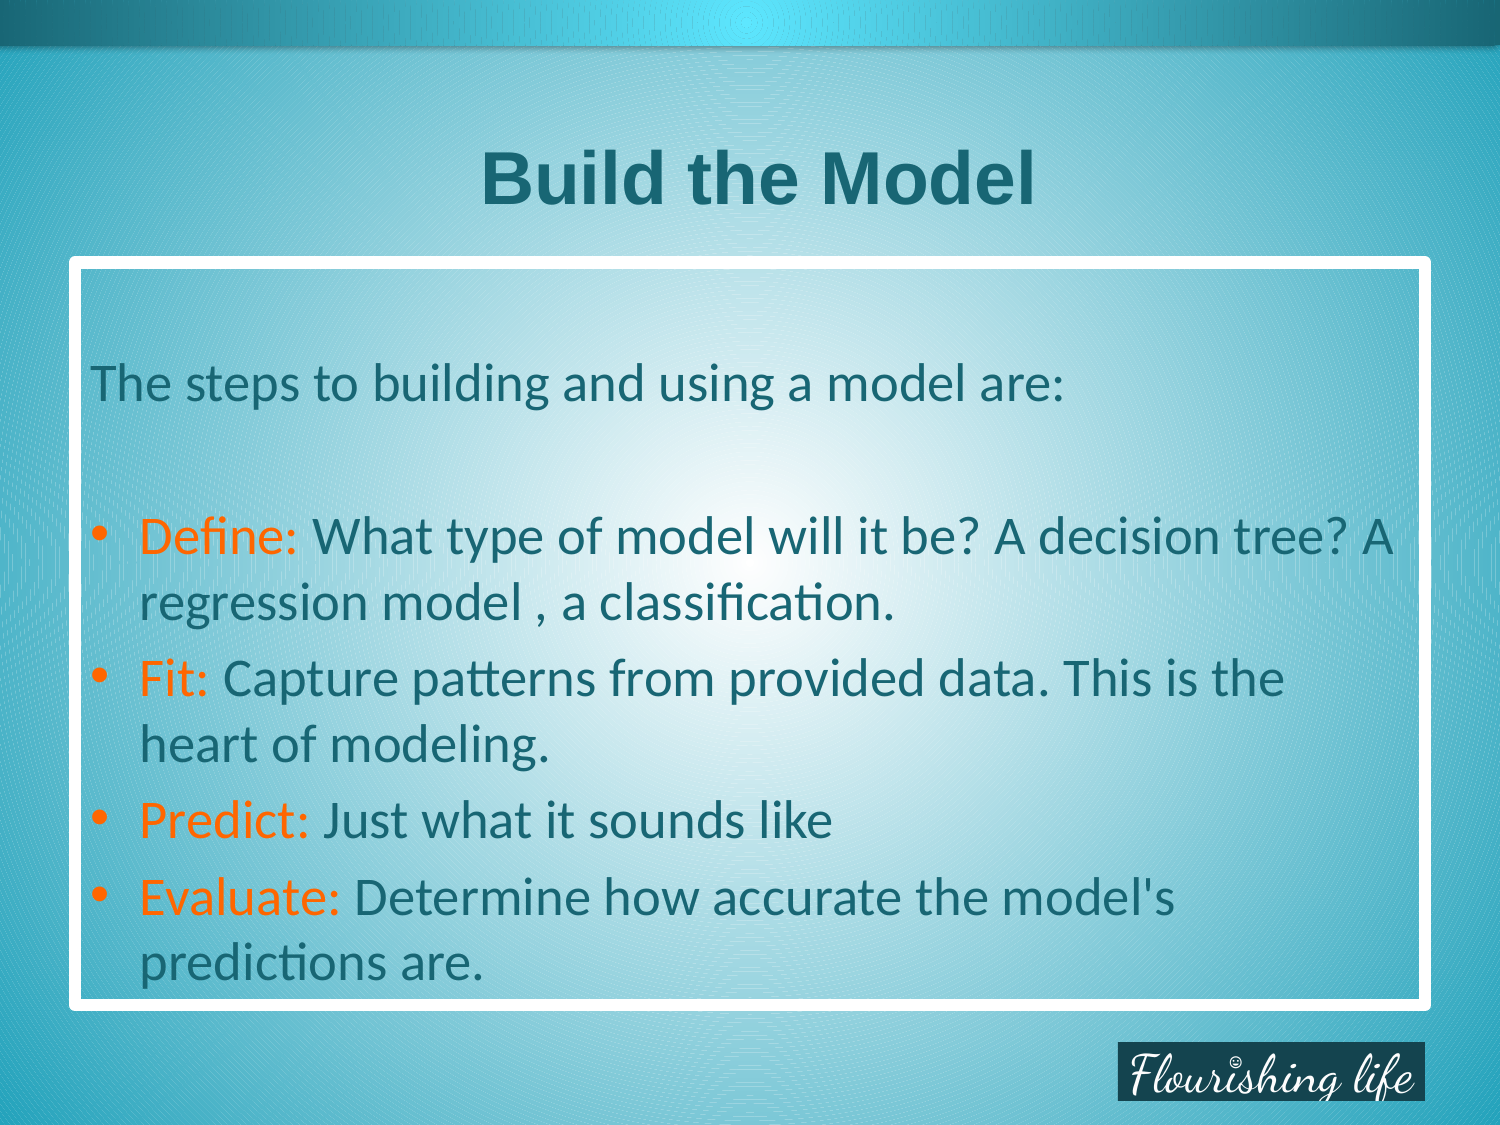

# Build the Model

The steps to building and using a model are:

Define: What type of model will it be? A decision tree? A regression model , a classification.
Fit: Capture patterns from provided data. This is the heart of modeling.
Predict: Just what it sounds like
Evaluate: Determine how accurate the model's predictions are.